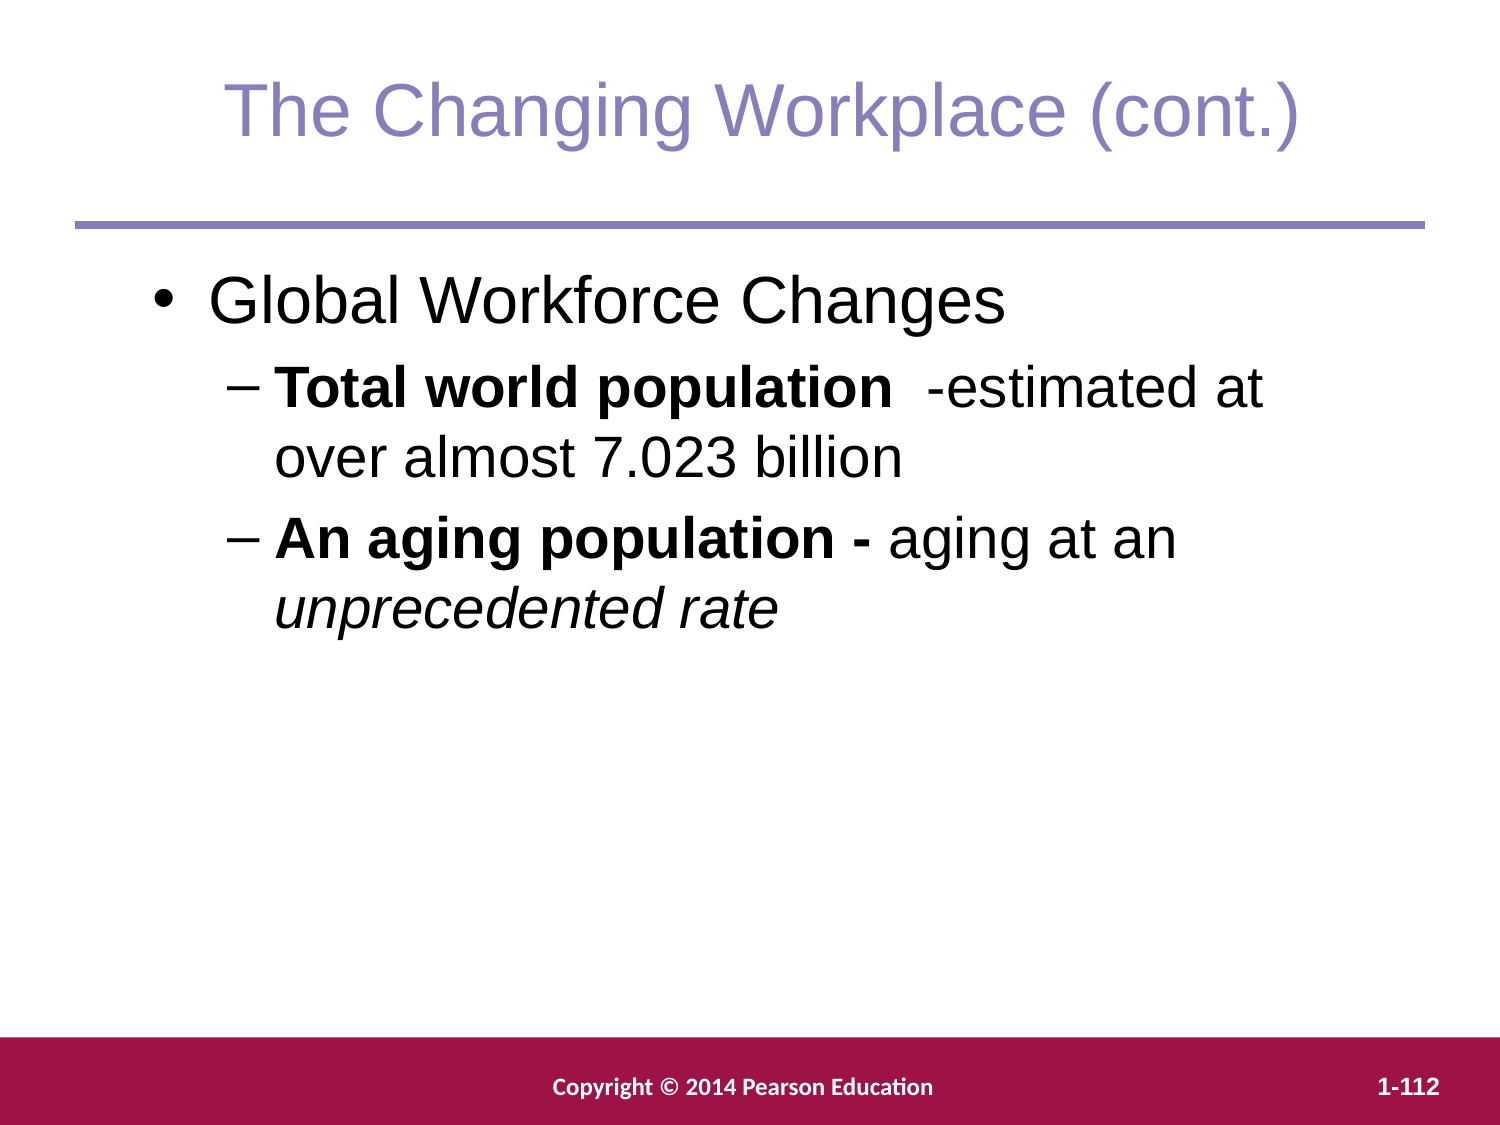

The Changing Workplace (cont.)
Global Workforce Changes
Total world population  -estimated at over almost 7.023 billion
An aging population - aging at an unprecedented rate